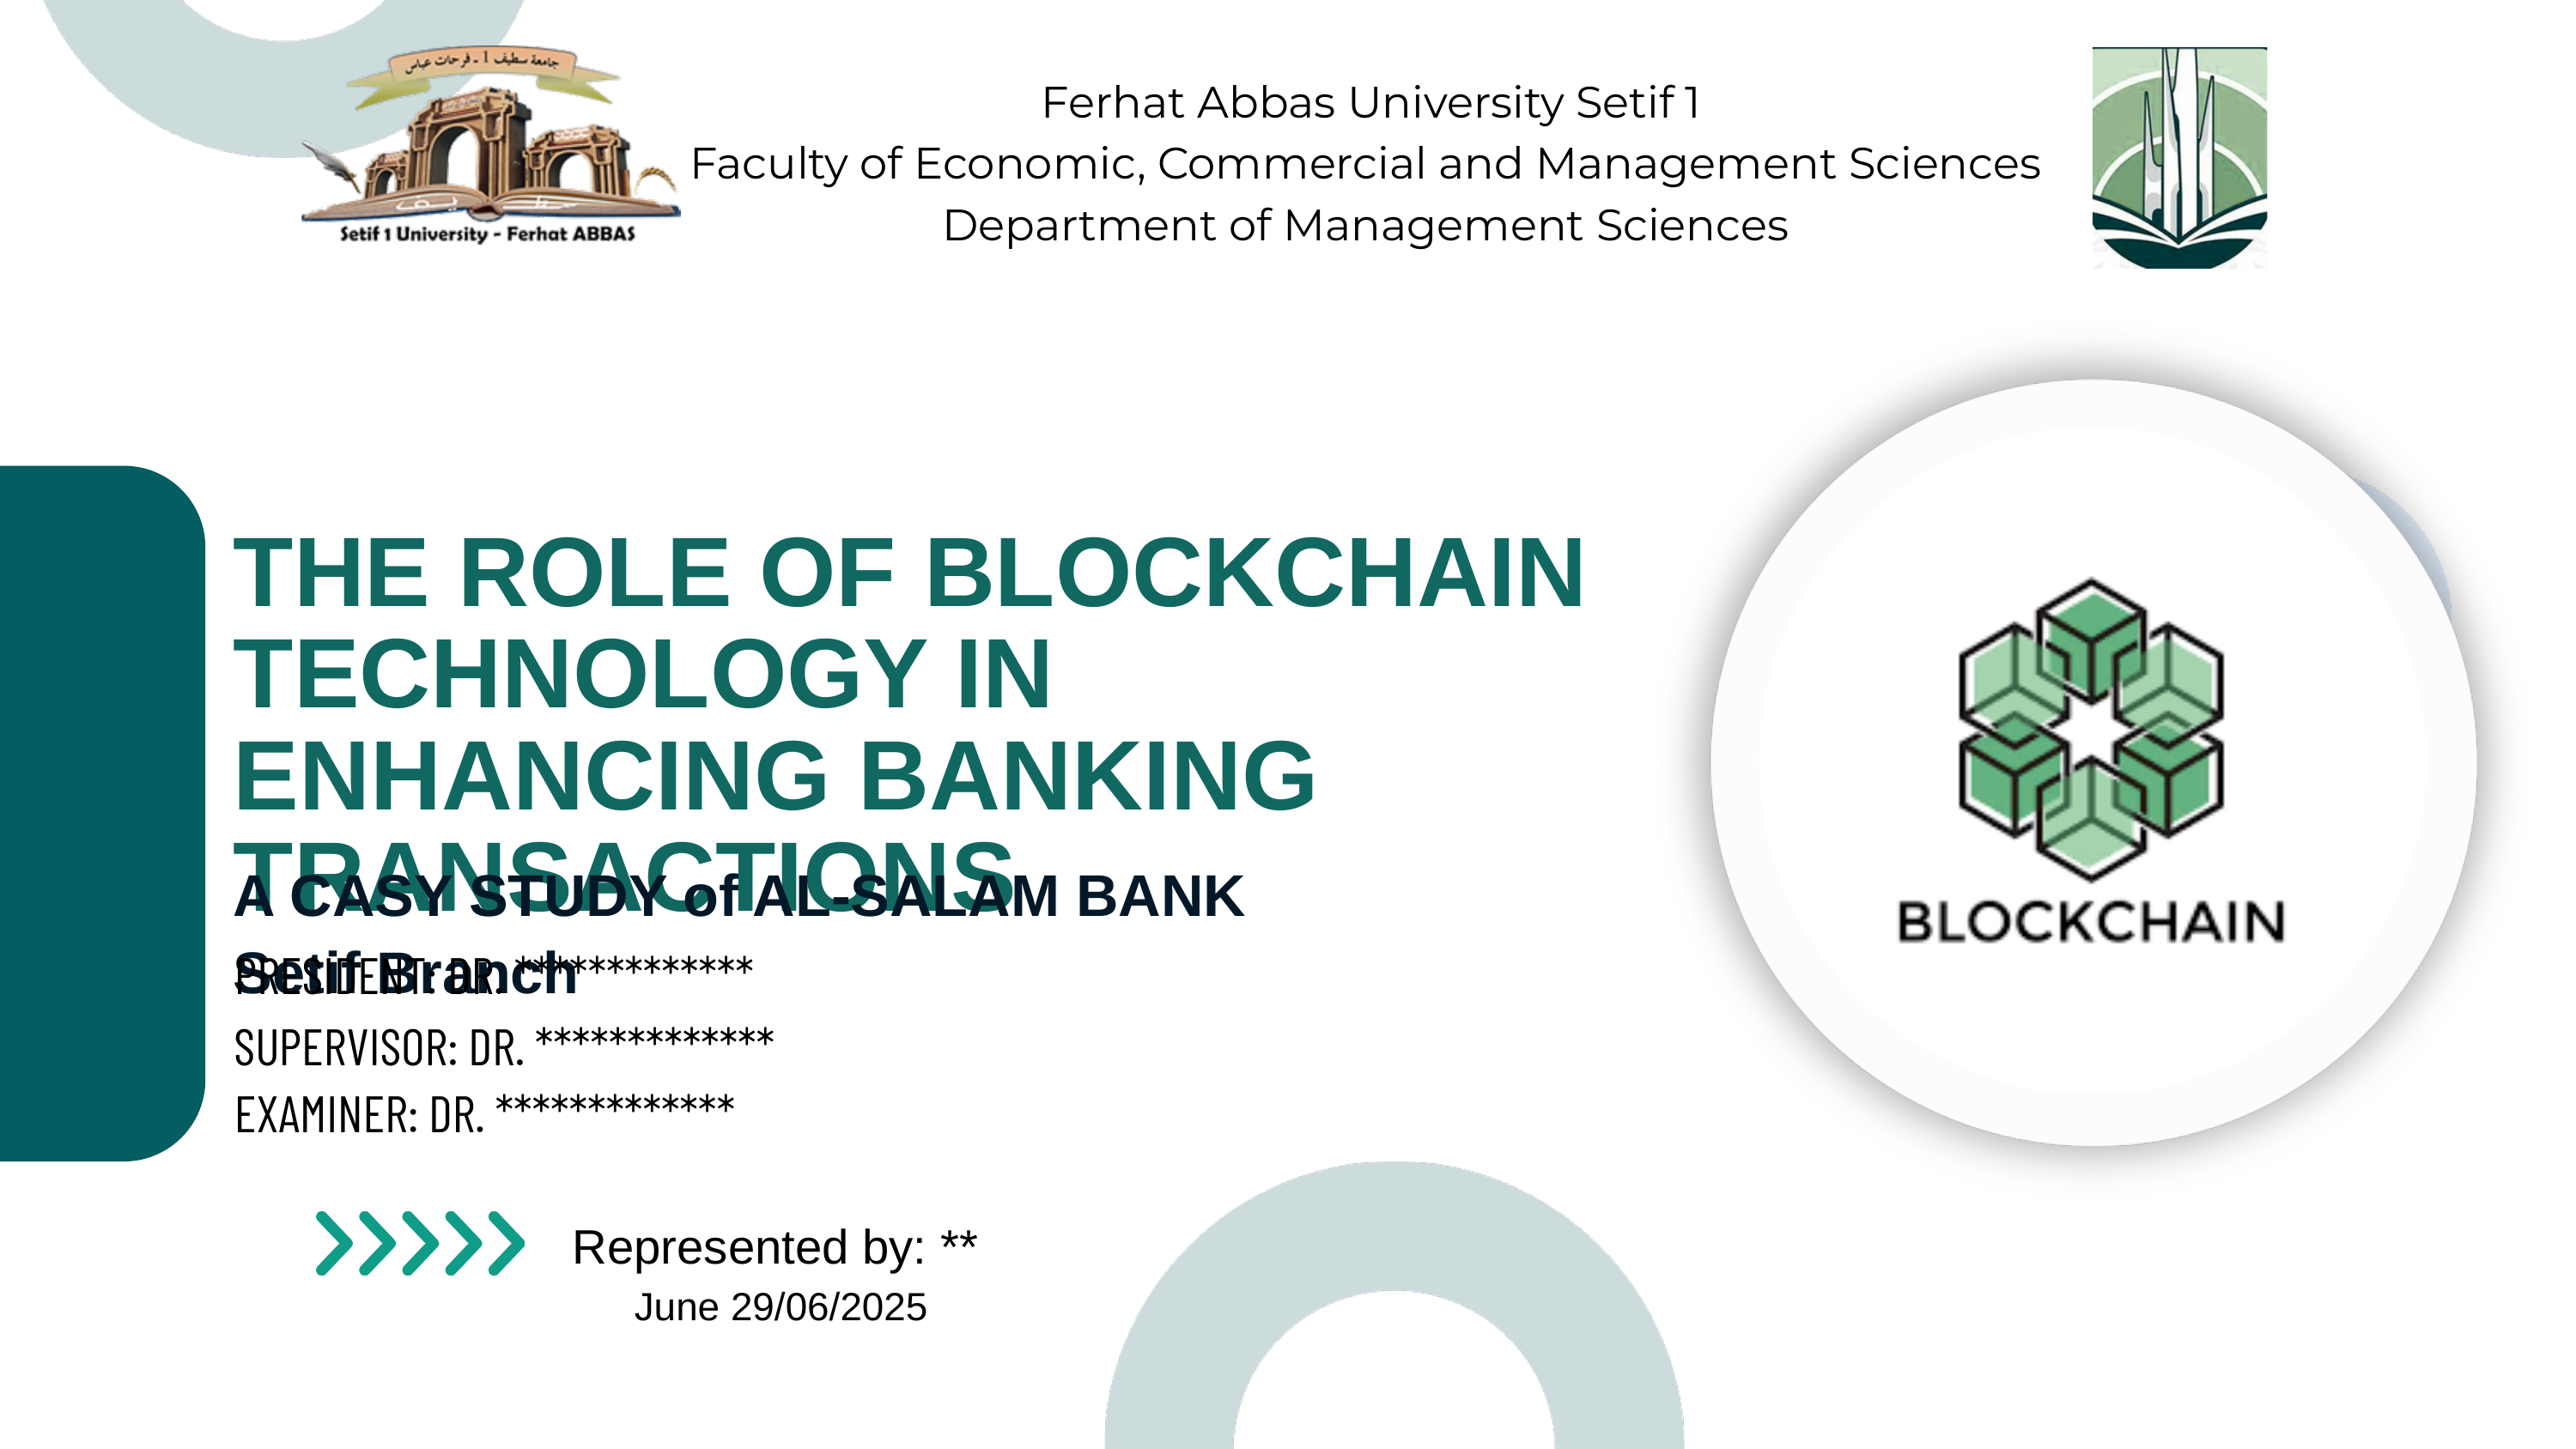

Ferhat Abbas University Setif 1
Faculty of Economic, Commercial and Management Sciences Department of Management Sciences

THE ROLE OF BLOCKCHAIN TECHNOLOGY IN ENHANCING BANKING TRANSACTIONS
A CASY STUDY of AL-SALAM BANK Setif Branch
PRESIDENT: DR. *************
SUPERVISOR: DR. *************
EXAMINER: DR. *************

Represented by: **

 June 29/06/2025